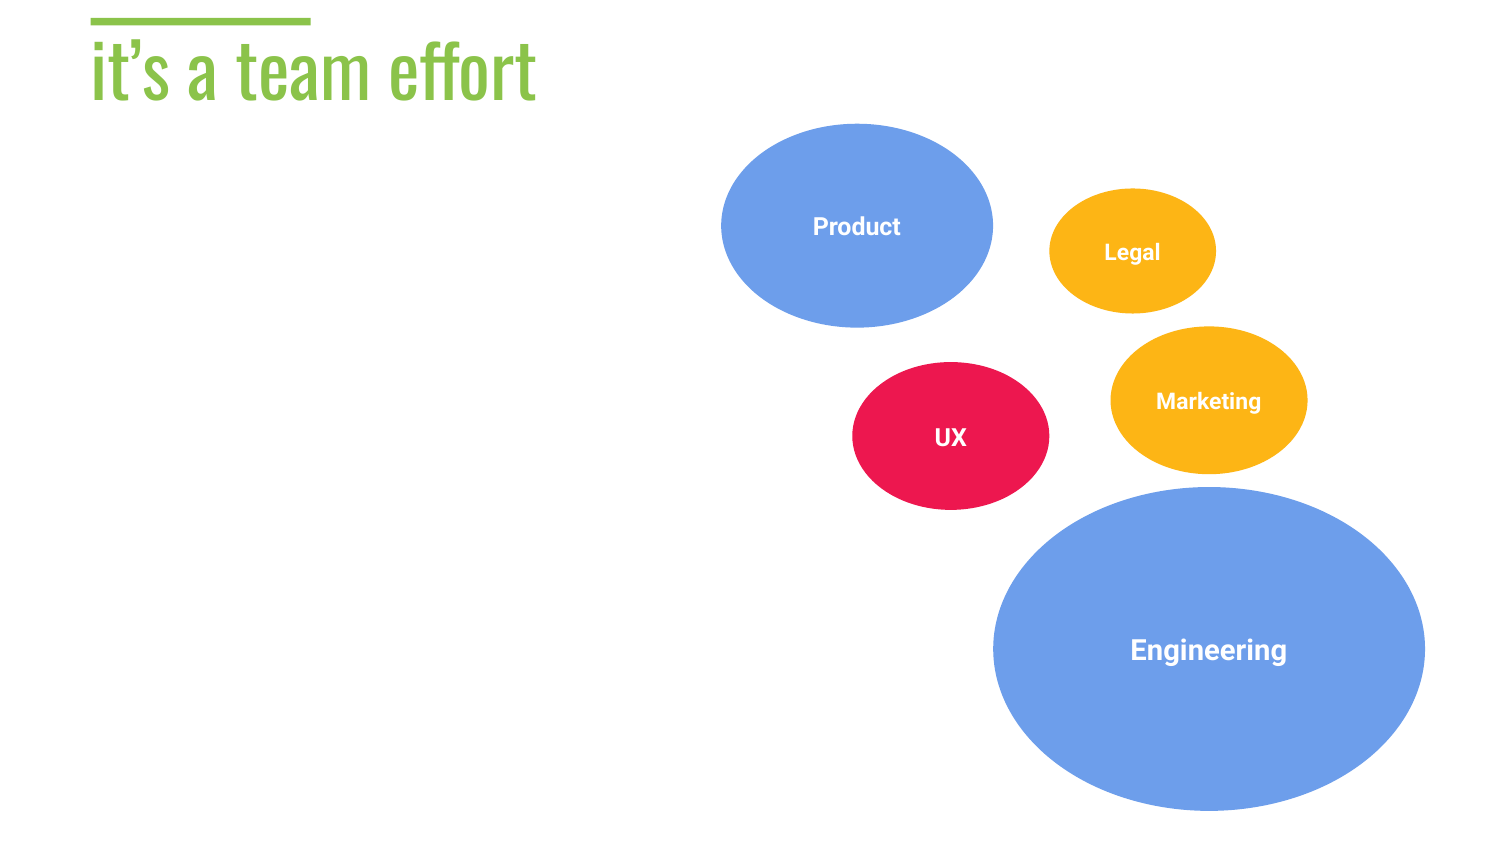

it’s a team effort
Product
Legal
Marketing
UX
Engineering